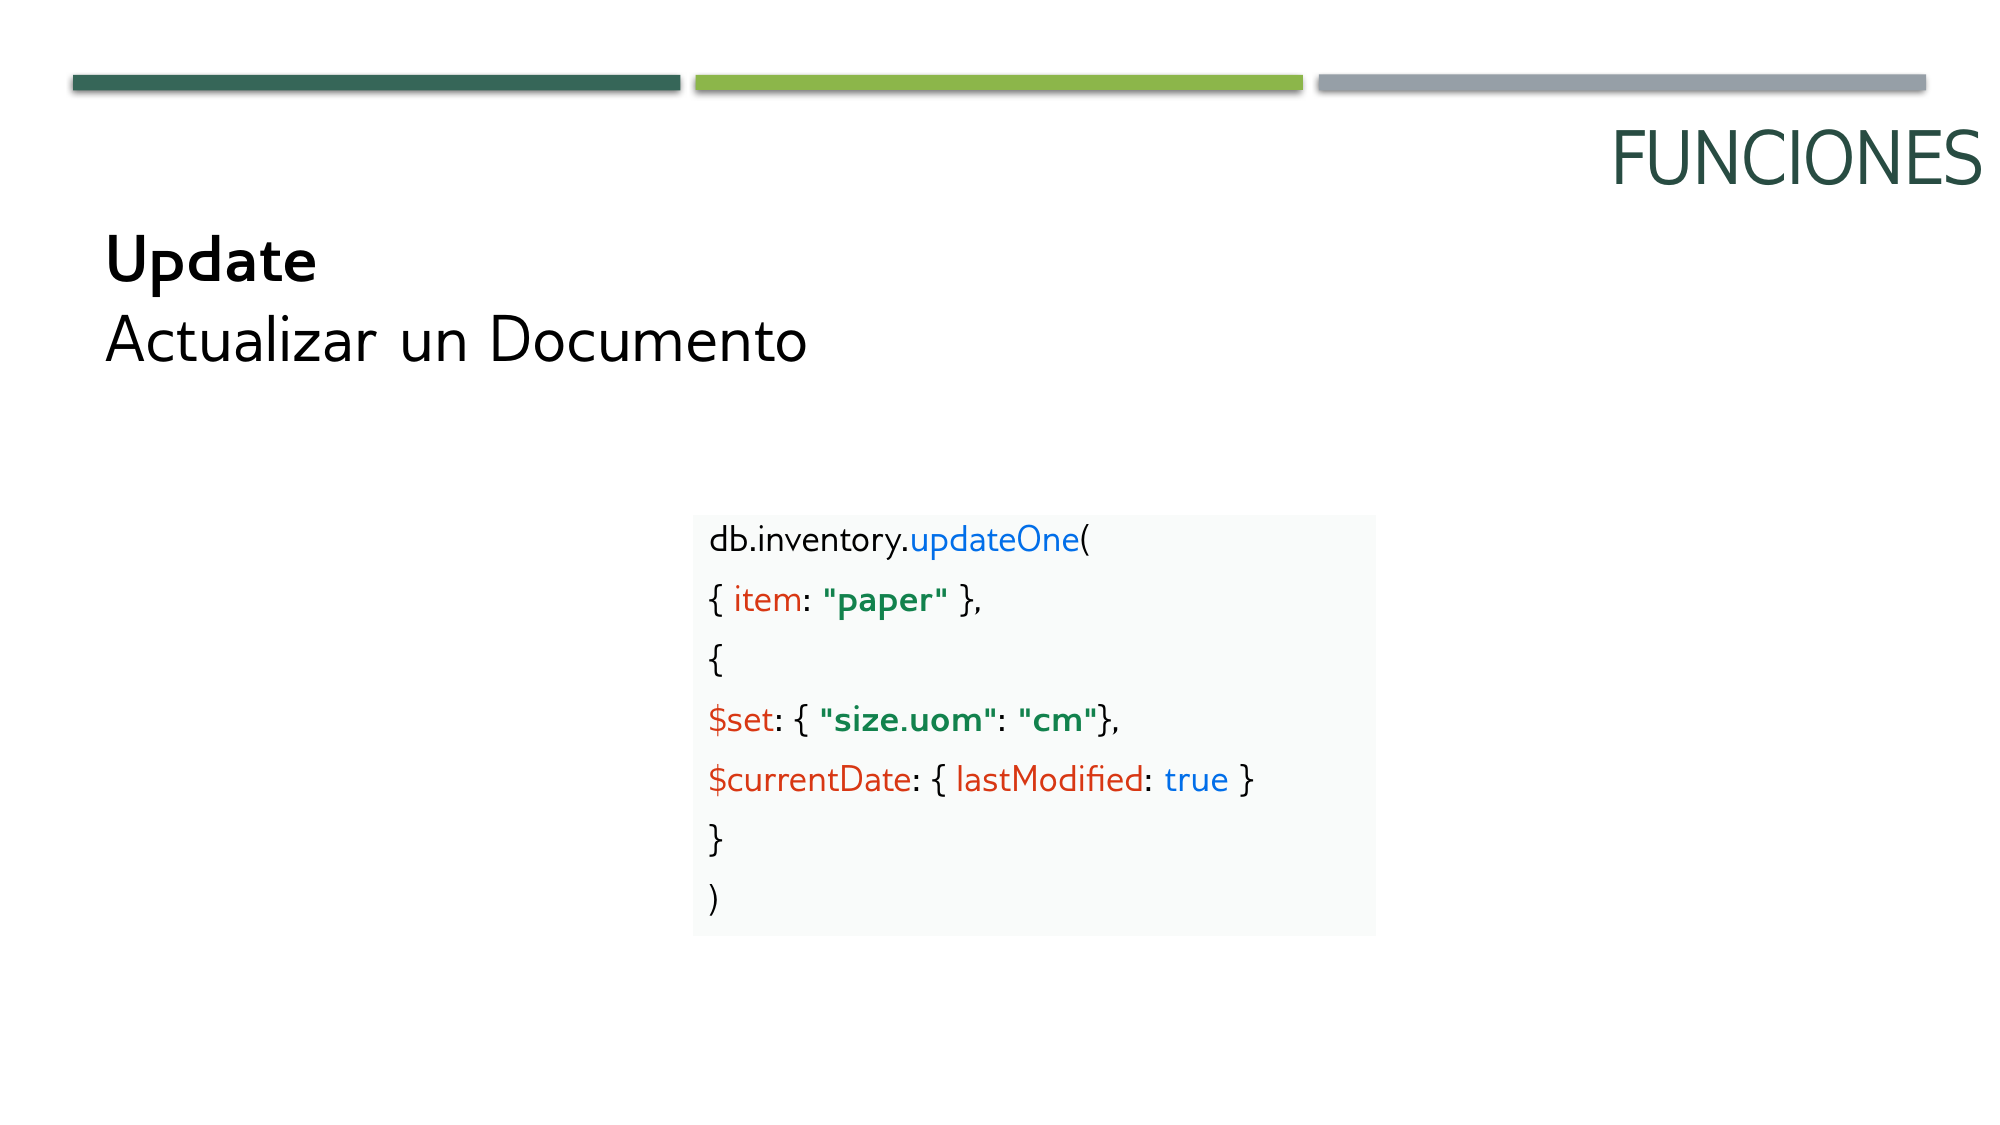

Funciones
Update
Actualizar un Documento

| db.inventory.updateOne( |
| --- |
| { item: "paper" }, |
| { |
| $set: { "size.uom": "cm"}, |
| $currentDate: { lastModified: true } |
| } |
| ) |